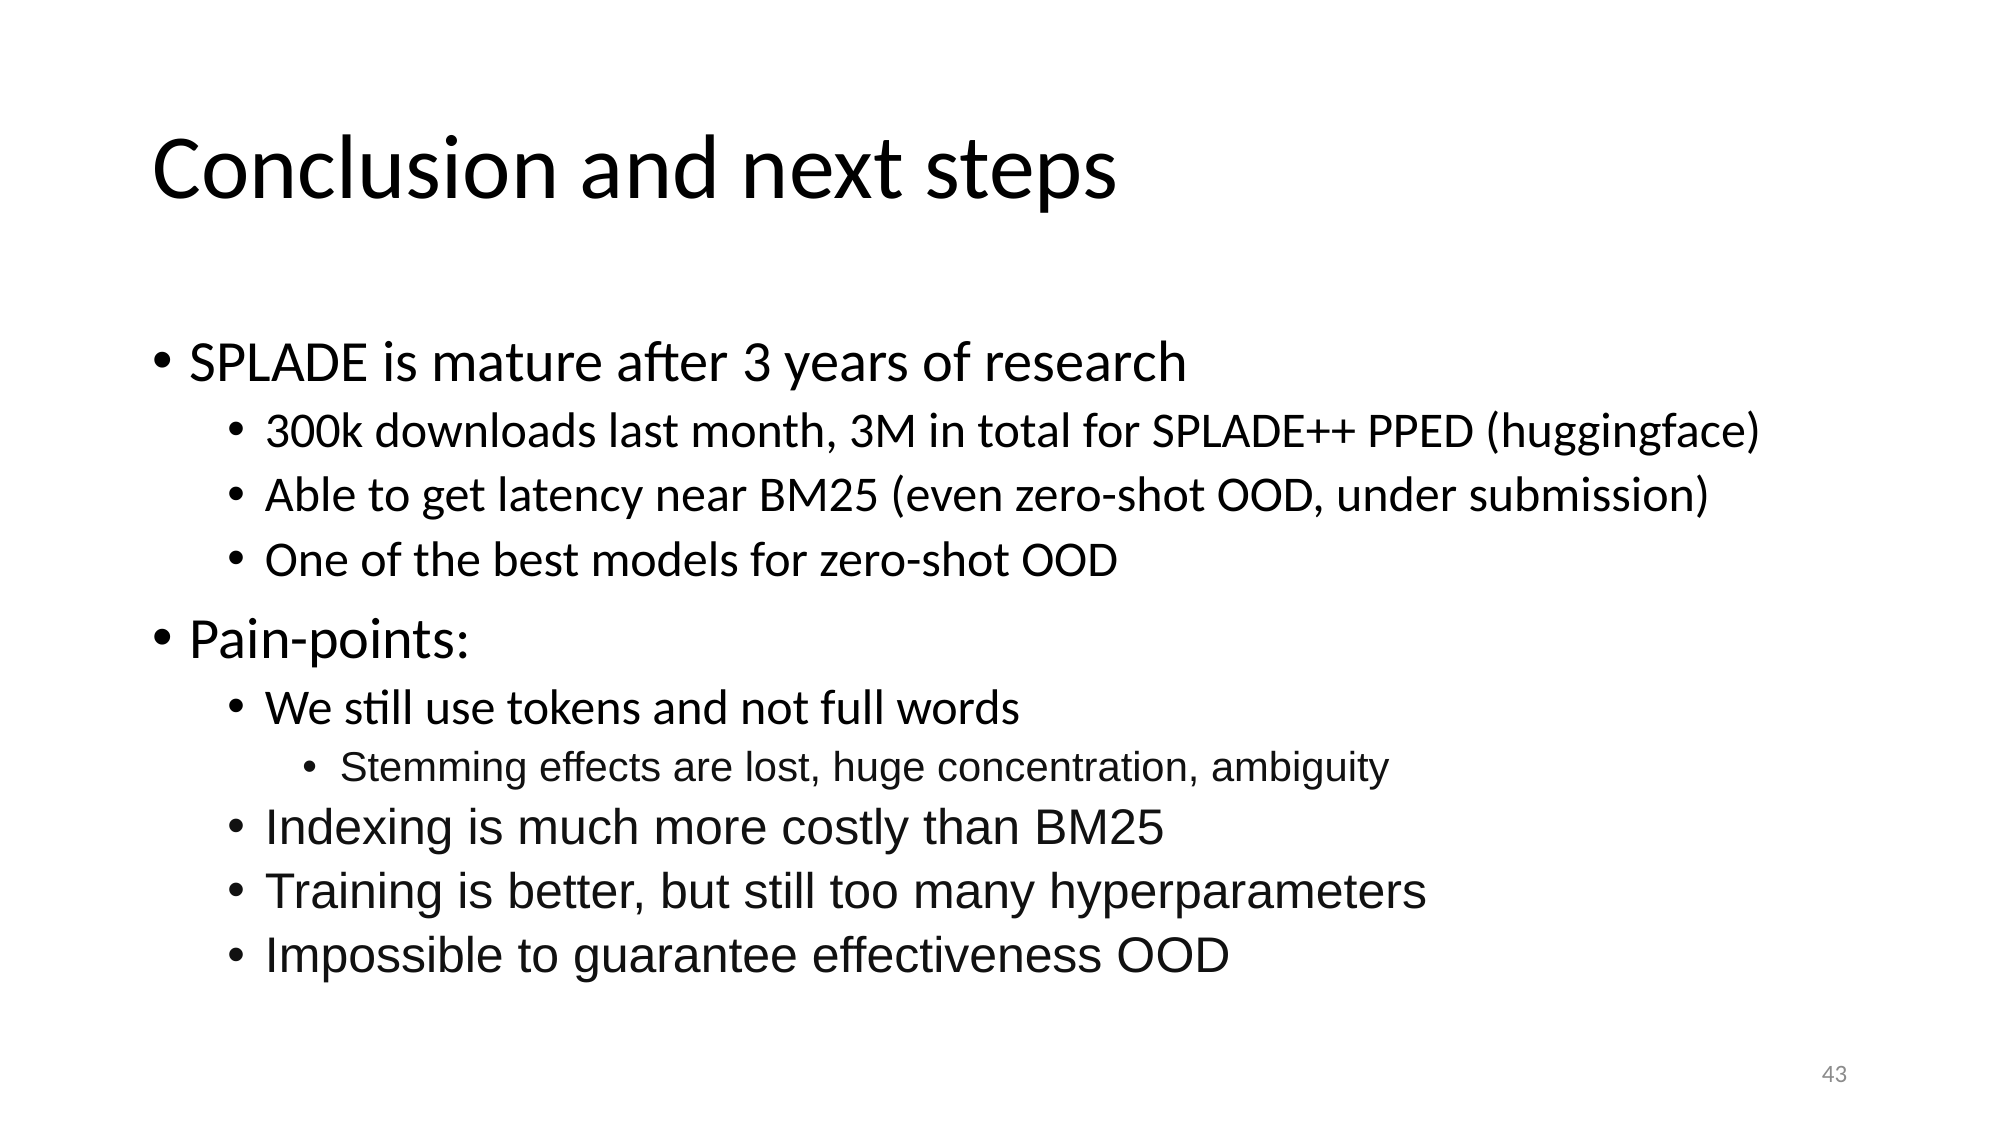

# Conclusion and next steps
SPLADE is mature after 3 years of research
300k downloads last month, 3M in total for SPLADE++ PPED (huggingface)
Able to get latency near BM25 (even zero-shot OOD, under submission)
One of the best models for zero-shot OOD
Pain-points:
We still use tokens and not full words
Stemming effects are lost, huge concentration, ambiguity
Indexing is much more costly than BM25
Training is better, but still too many hyperparameters
Impossible to guarantee effectiveness OOD

43